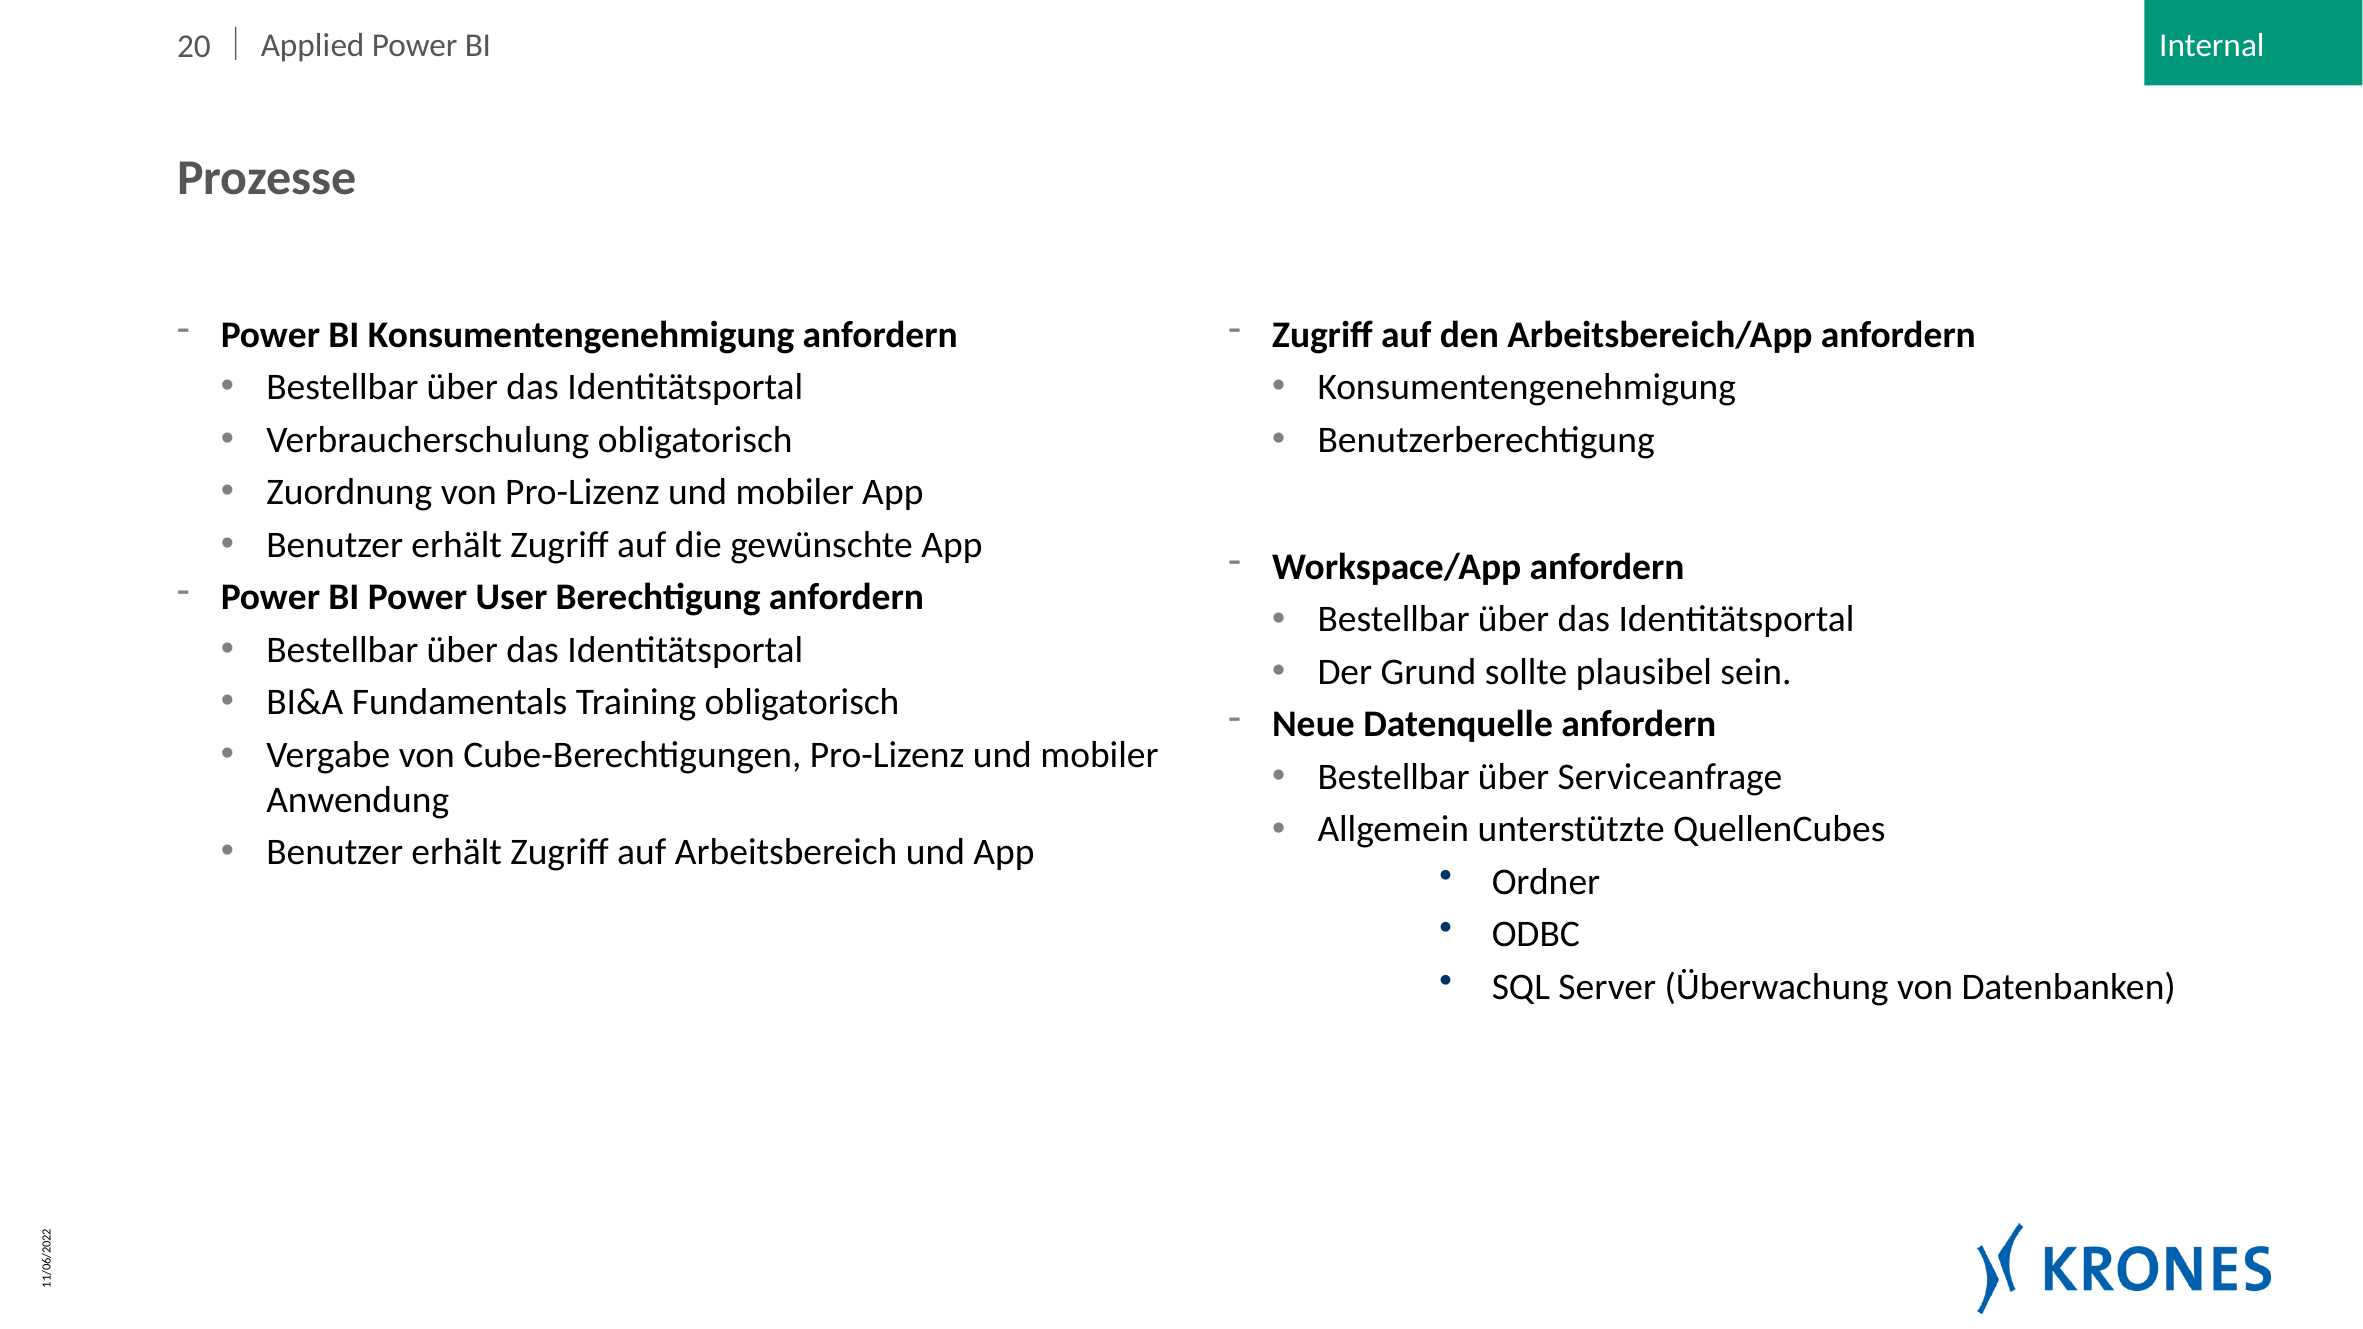

# Prozesse
Power BI Konsumentengenehmigung anfordern
Bestellbar über das Identitätsportal
Verbraucherschulung obligatorisch
Zuordnung von Pro-Lizenz und mobiler App
Benutzer erhält Zugriff auf die gewünschte App
Power BI Power User Berechtigung anfordern
Bestellbar über das Identitätsportal
BI&A Fundamentals Training obligatorisch
Vergabe von Cube-Berechtigungen, Pro-Lizenz und mobiler Anwendung
Benutzer erhält Zugriff auf Arbeitsbereich und App

Zugriff auf den Arbeitsbereich/App anfordern
Konsumentengenehmigung
Benutzerberechtigung

Workspace/App anfordern
Bestellbar über das Identitätsportal
Der Grund sollte plausibel sein.
Neue Datenquelle anfordern
Bestellbar über Serviceanfrage
Allgemein unterstützte QuellenCubes
Ordner
ODBC
SQL Server (Überwachung von Datenbanken)

11/06/2022